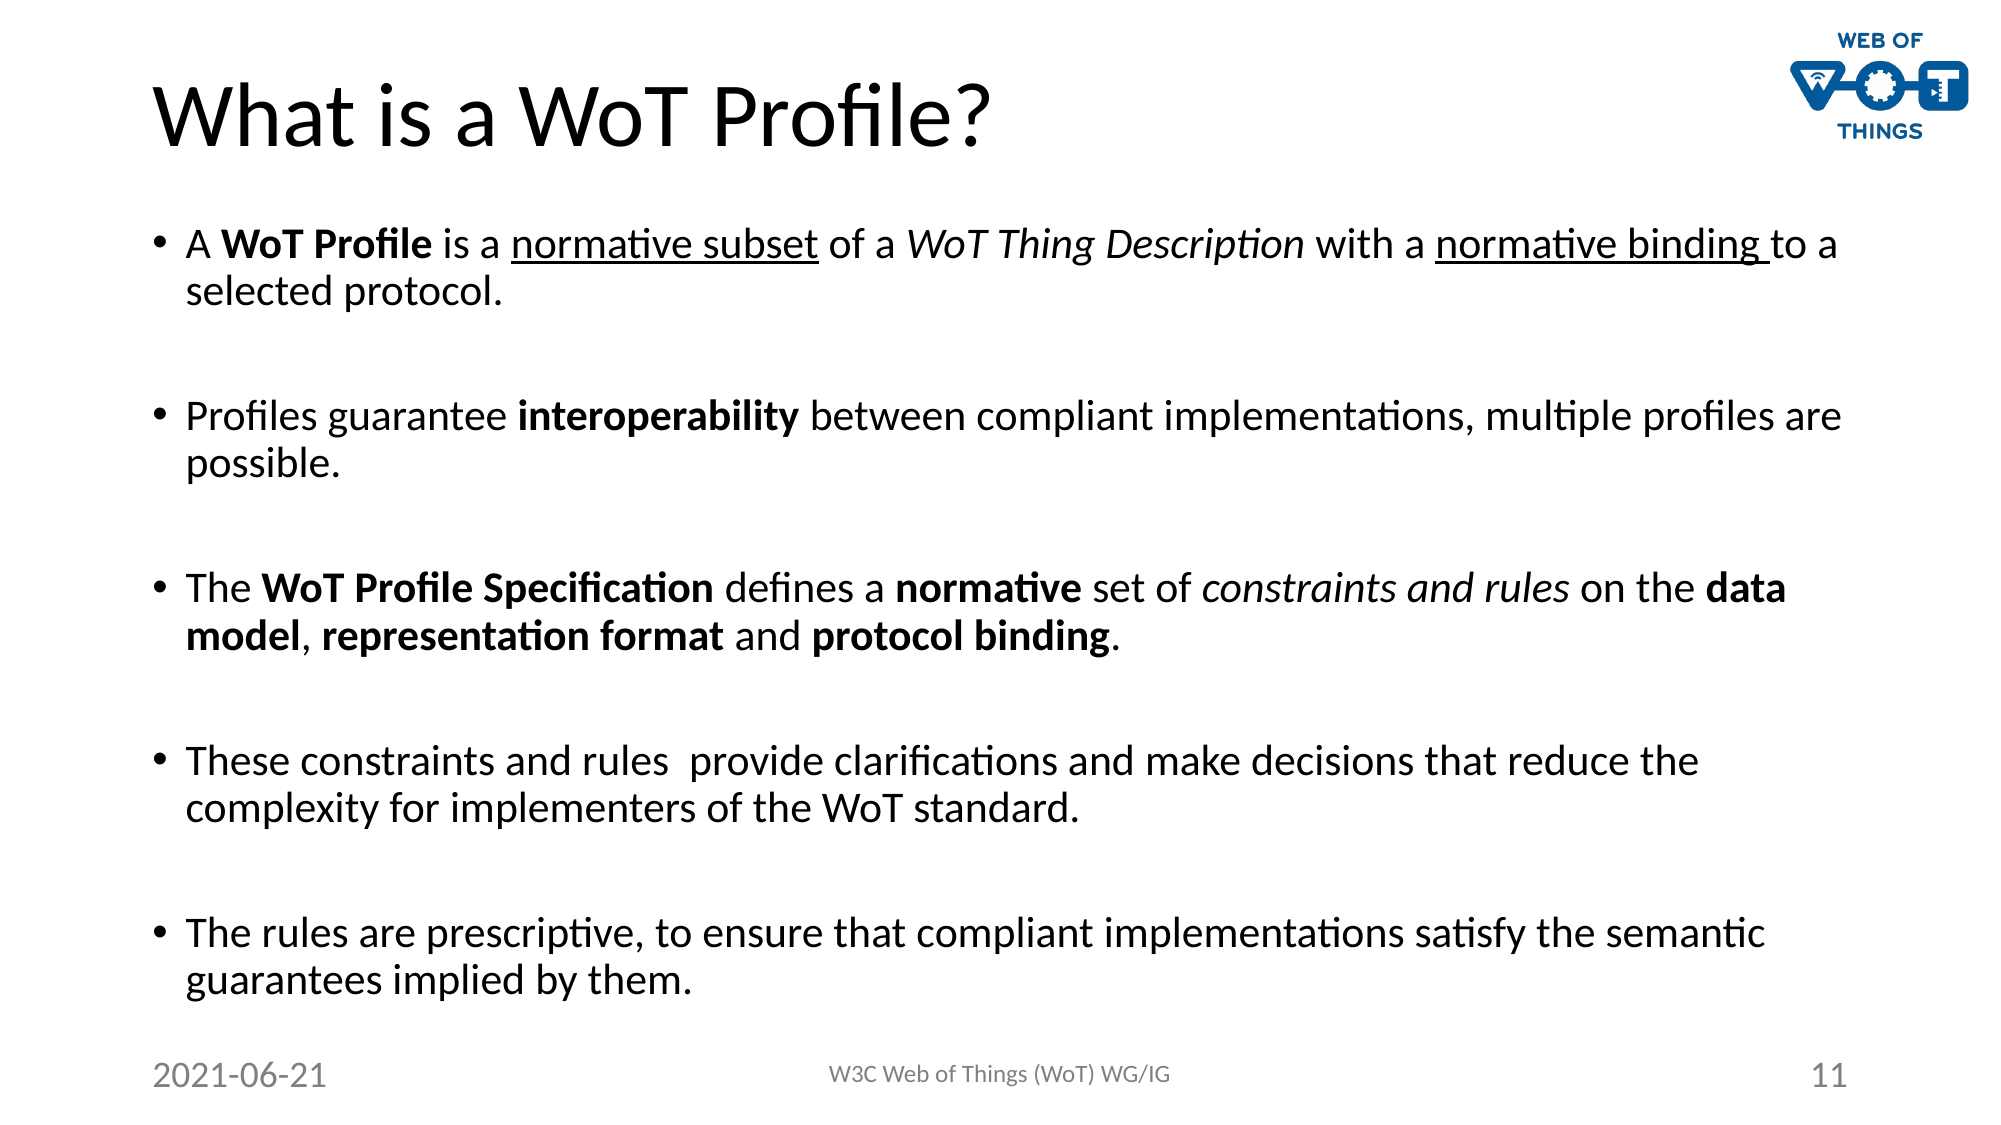

# What is a WoT Profile?
A WoT Profile is a normative subset of a WoT Thing Description with a normative binding to a selected protocol.

Profiles guarantee interoperability between compliant implementations, multiple profiles are possible.

The WoT Profile Specification defines a normative set of constraints and rules on the data model, representation format and protocol binding.

These constraints and rules  provide clarifications and make decisions that reduce the complexity for implementers of the WoT standard.

The rules are prescriptive, to ensure that compliant implementations satisfy the semantic guarantees implied by them.

2021-06-21
W3C Web of Things (WoT) WG/IG
11